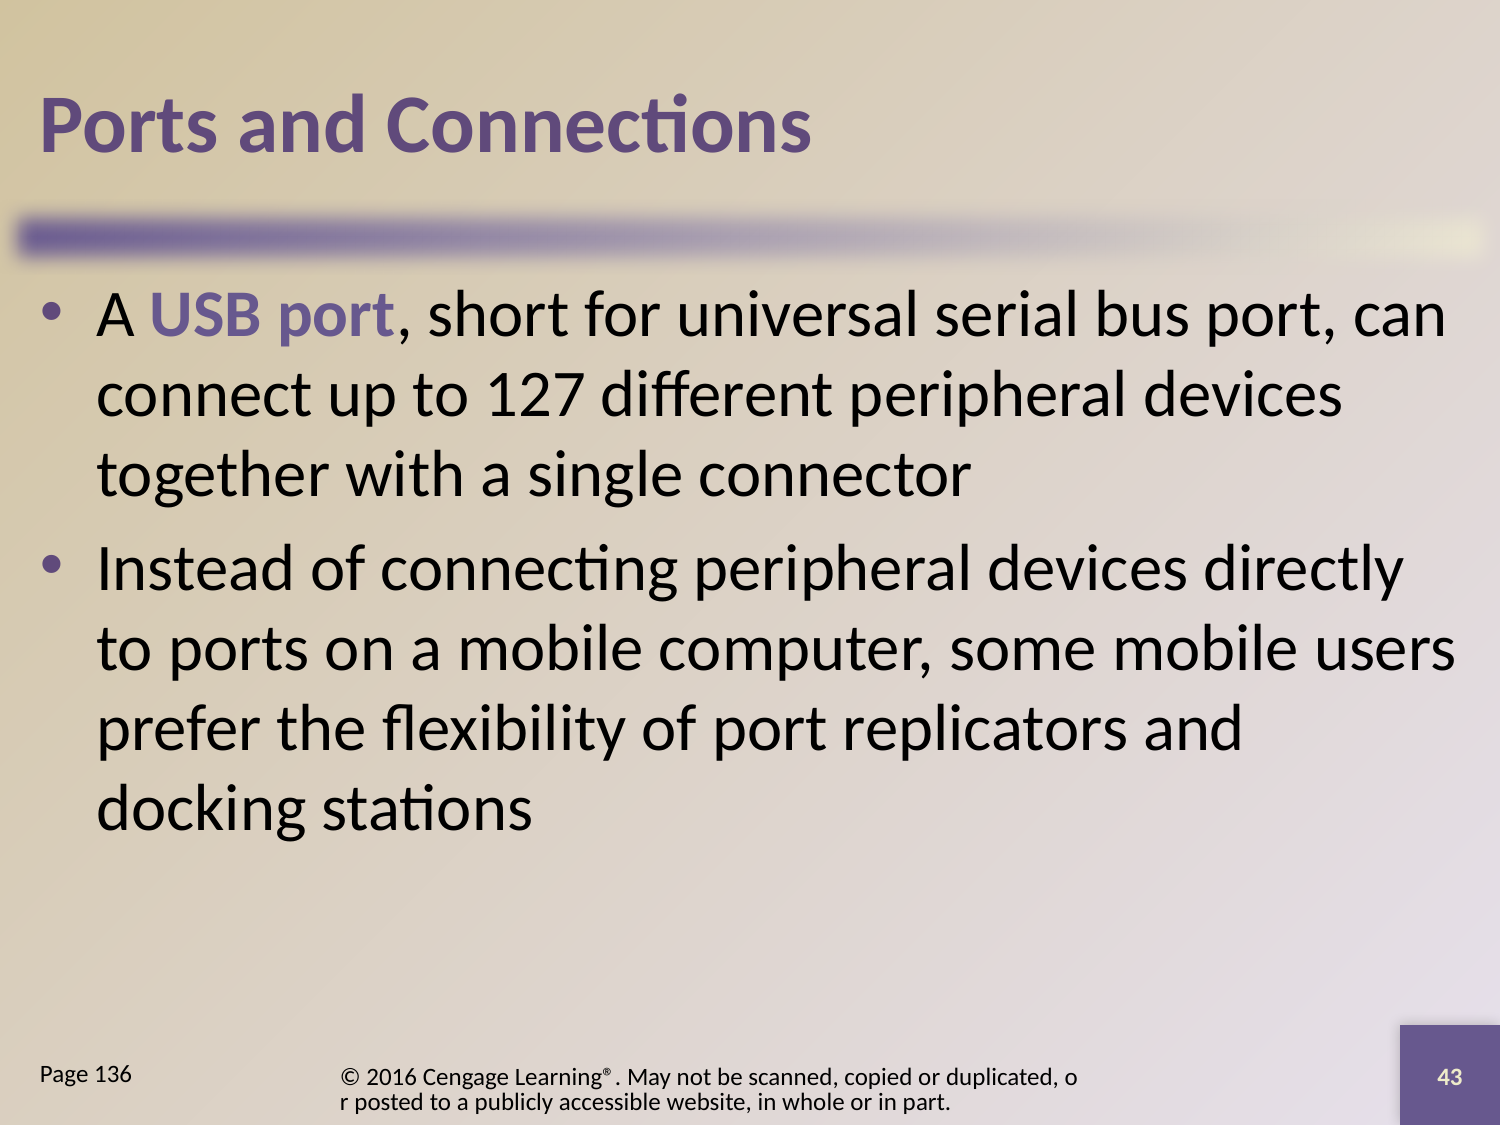

# Ports and Connections
A USB port, short for universal serial bus port, can connect up to 127 different peripheral devices together with a single connector
Instead of connecting peripheral devices directly to ports on a mobile computer, some mobile users prefer the flexibility of port replicators and docking stations
43
© 2016 Cengage Learning®. May not be scanned, copied or duplicated, or posted to a publicly accessible website, in whole or in part.
Page 136